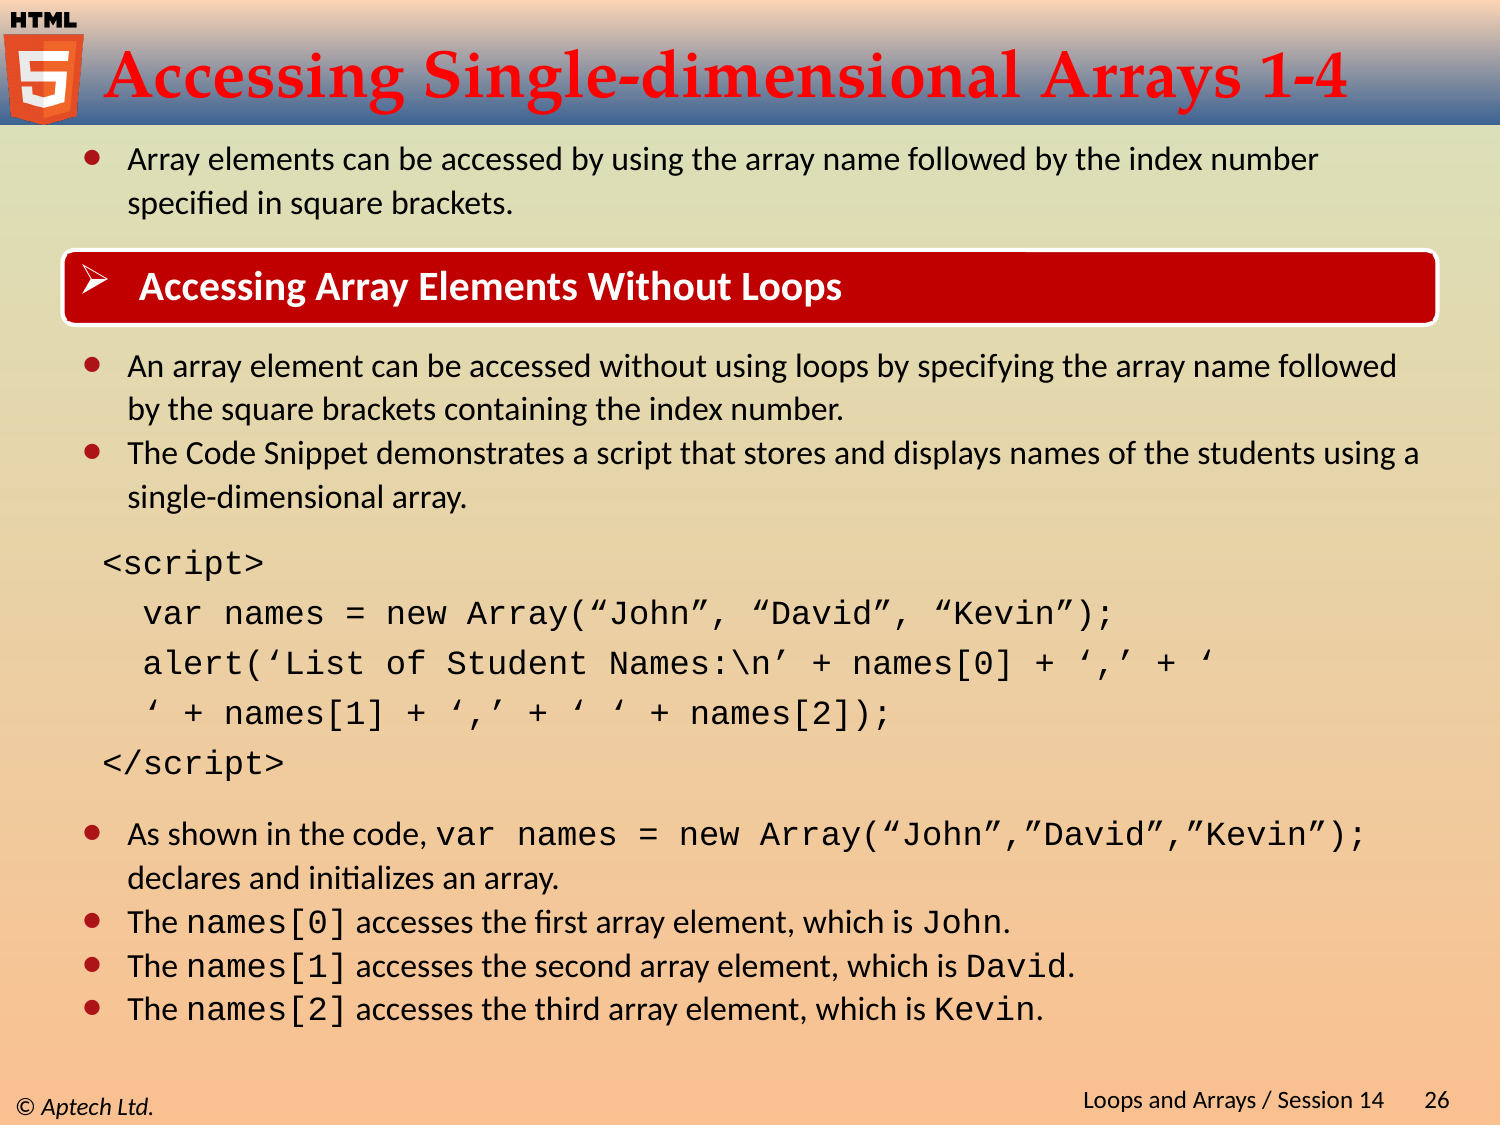

# Accessing Single-dimensional Arrays 1-4
Array elements can be accessed by using the array name followed by the index number specified in square brackets.

 Accessing Array Elements Without Loops
An array element can be accessed without using loops by specifying the array name followed by the square brackets containing the index number.
The Code Snippet demonstrates a script that stores and displays names of the students using a single-dimensional array.
<script>
  var names = new Array(“John”, “David”, “Kevin”);
  alert(‘List of Student Names:\n’ + names[0] + ‘,’ + ‘
  ‘ + names[1] + ‘,’ + ‘ ‘ + names[2]);
</script>
As shown in the code, var names = new Array(“John”,”David”,”Kevin”); declares and initializes an array.
The names[0] accesses the first array element, which is John.
The names[1] accesses the second array element, which is David.
The names[2] accesses the third array element, which is Kevin.

Loops and Arrays / Session 14
26